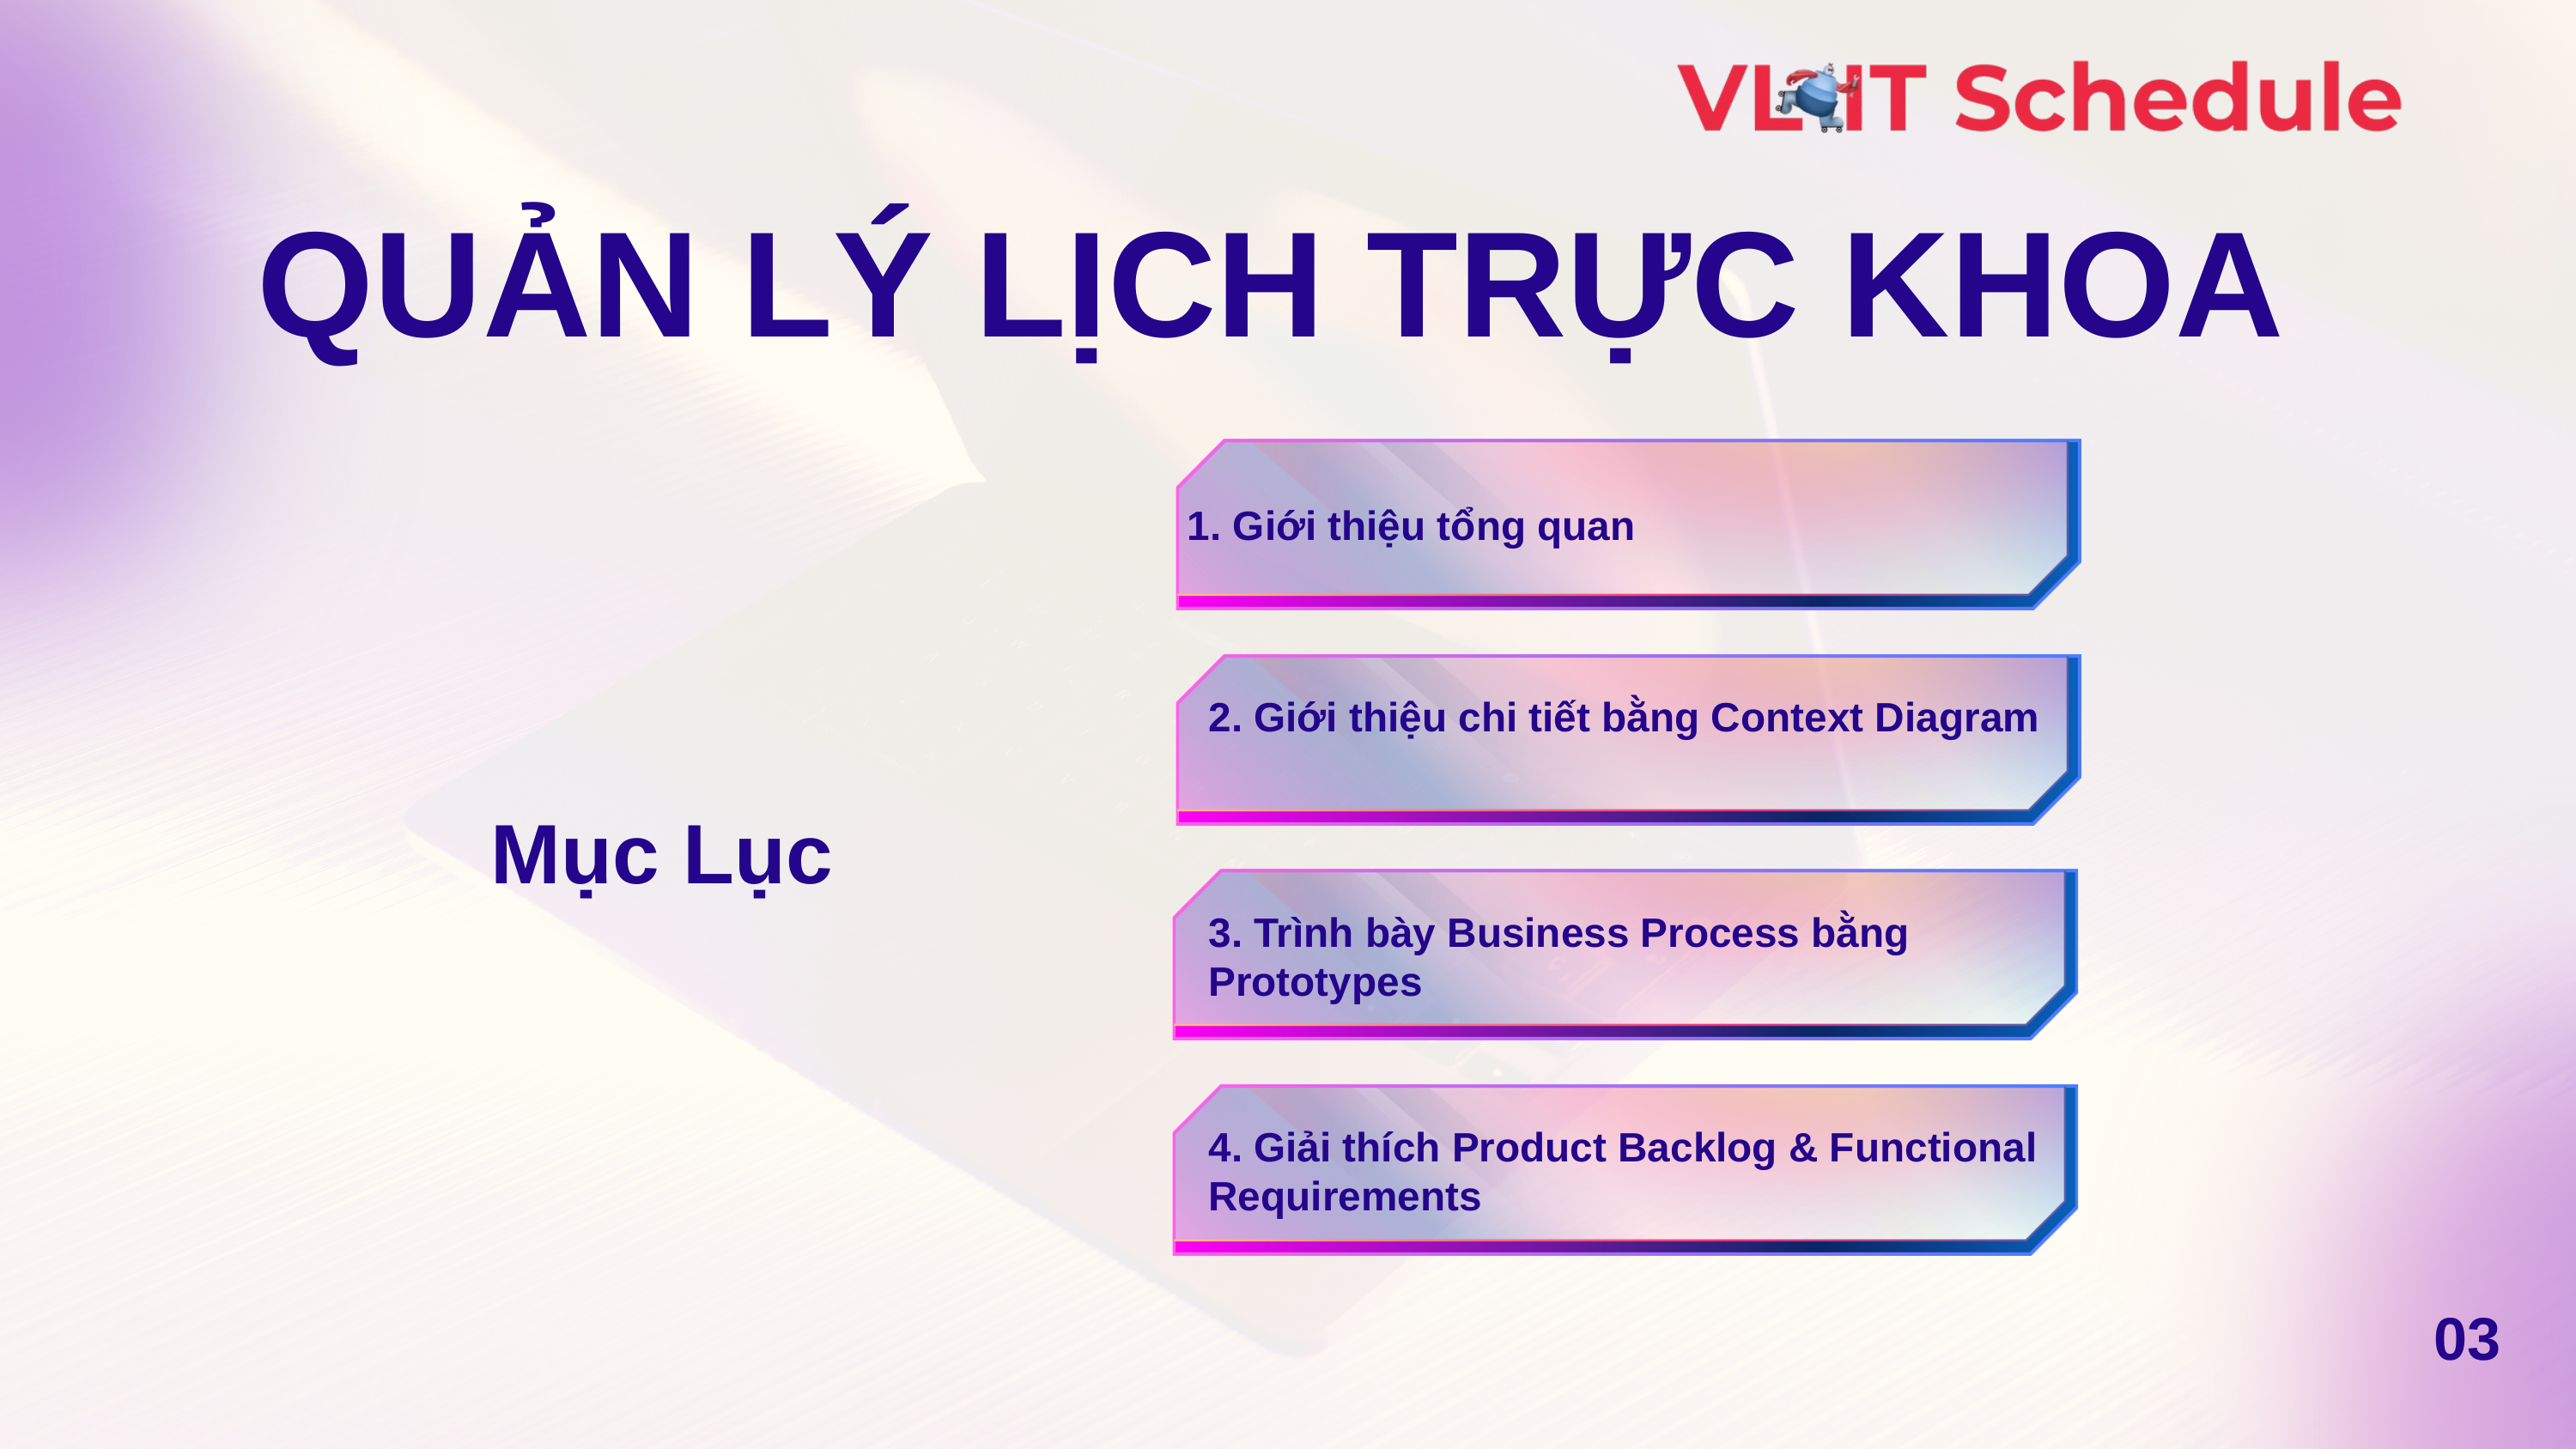

QUẢN LÝ LỊCH TRỰC KHOA

 1. Giới thiệu tổng quan

2. Giới thiệu chi tiết bằng Context Diagram

Mục Lục

3. Trình bày Business Process bằng Prototypes

4. Giải thích Product Backlog & Functional Requirements
03